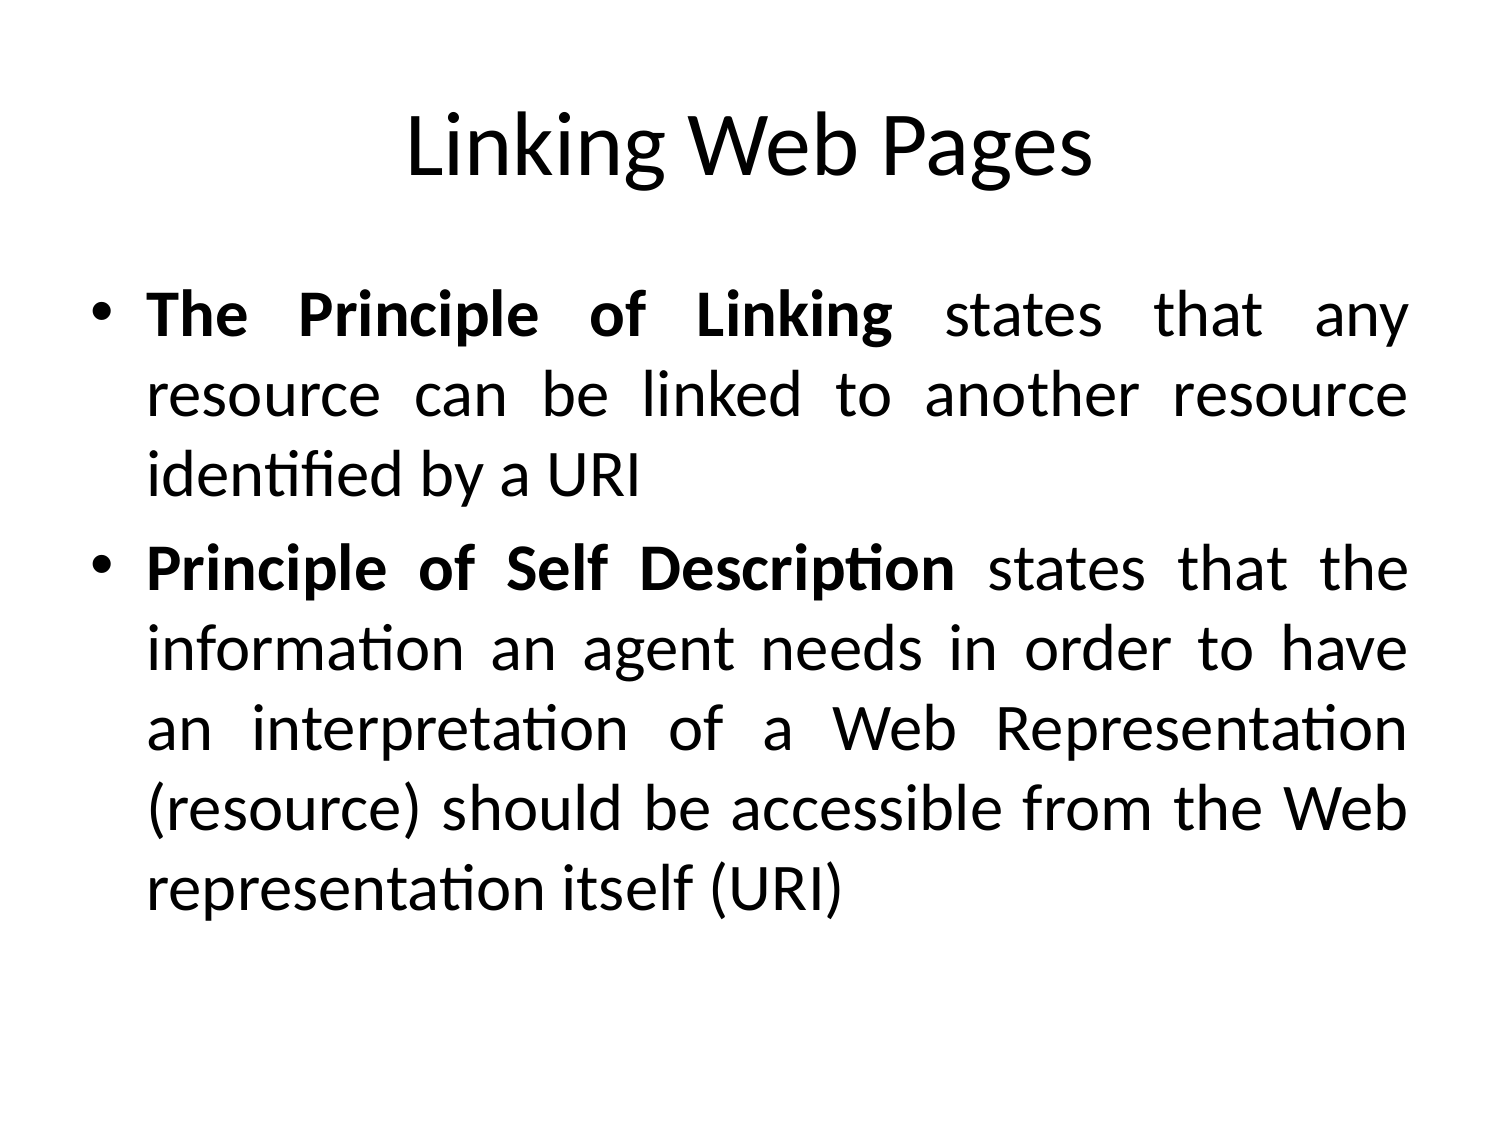

# Linking Web Pages
The Principle of Linking states that any resource can be linked to another resource identified by a URI
Principle of Self Description states that the information an agent needs in order to have an interpretation of a Web Representation (resource) should be accessible from the Web representation itself (URI)